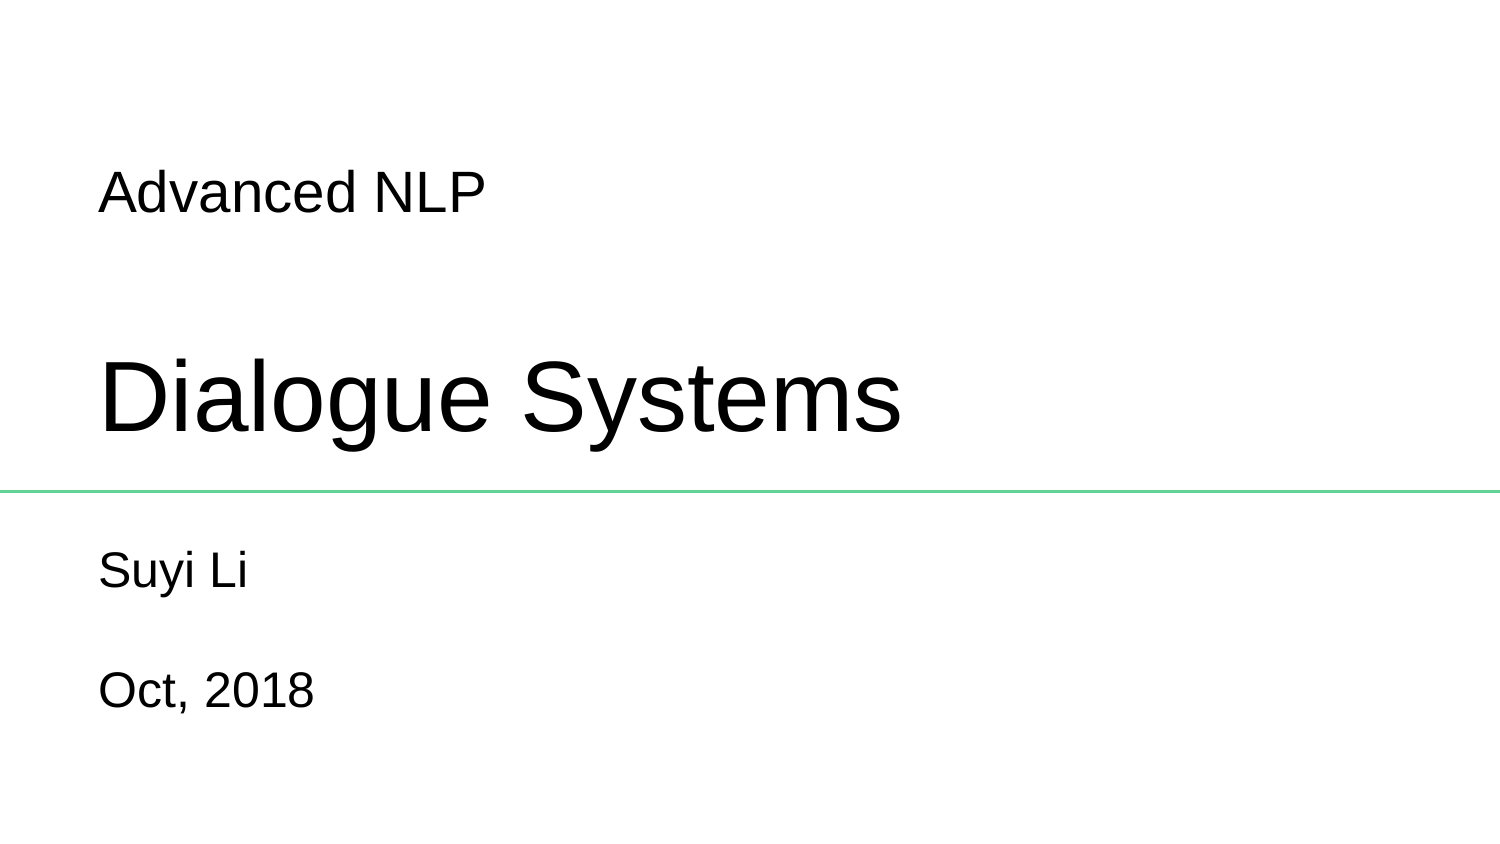

Advanced NLP
# Dialogue Systems
Suyi Li

Oct, 2018
1